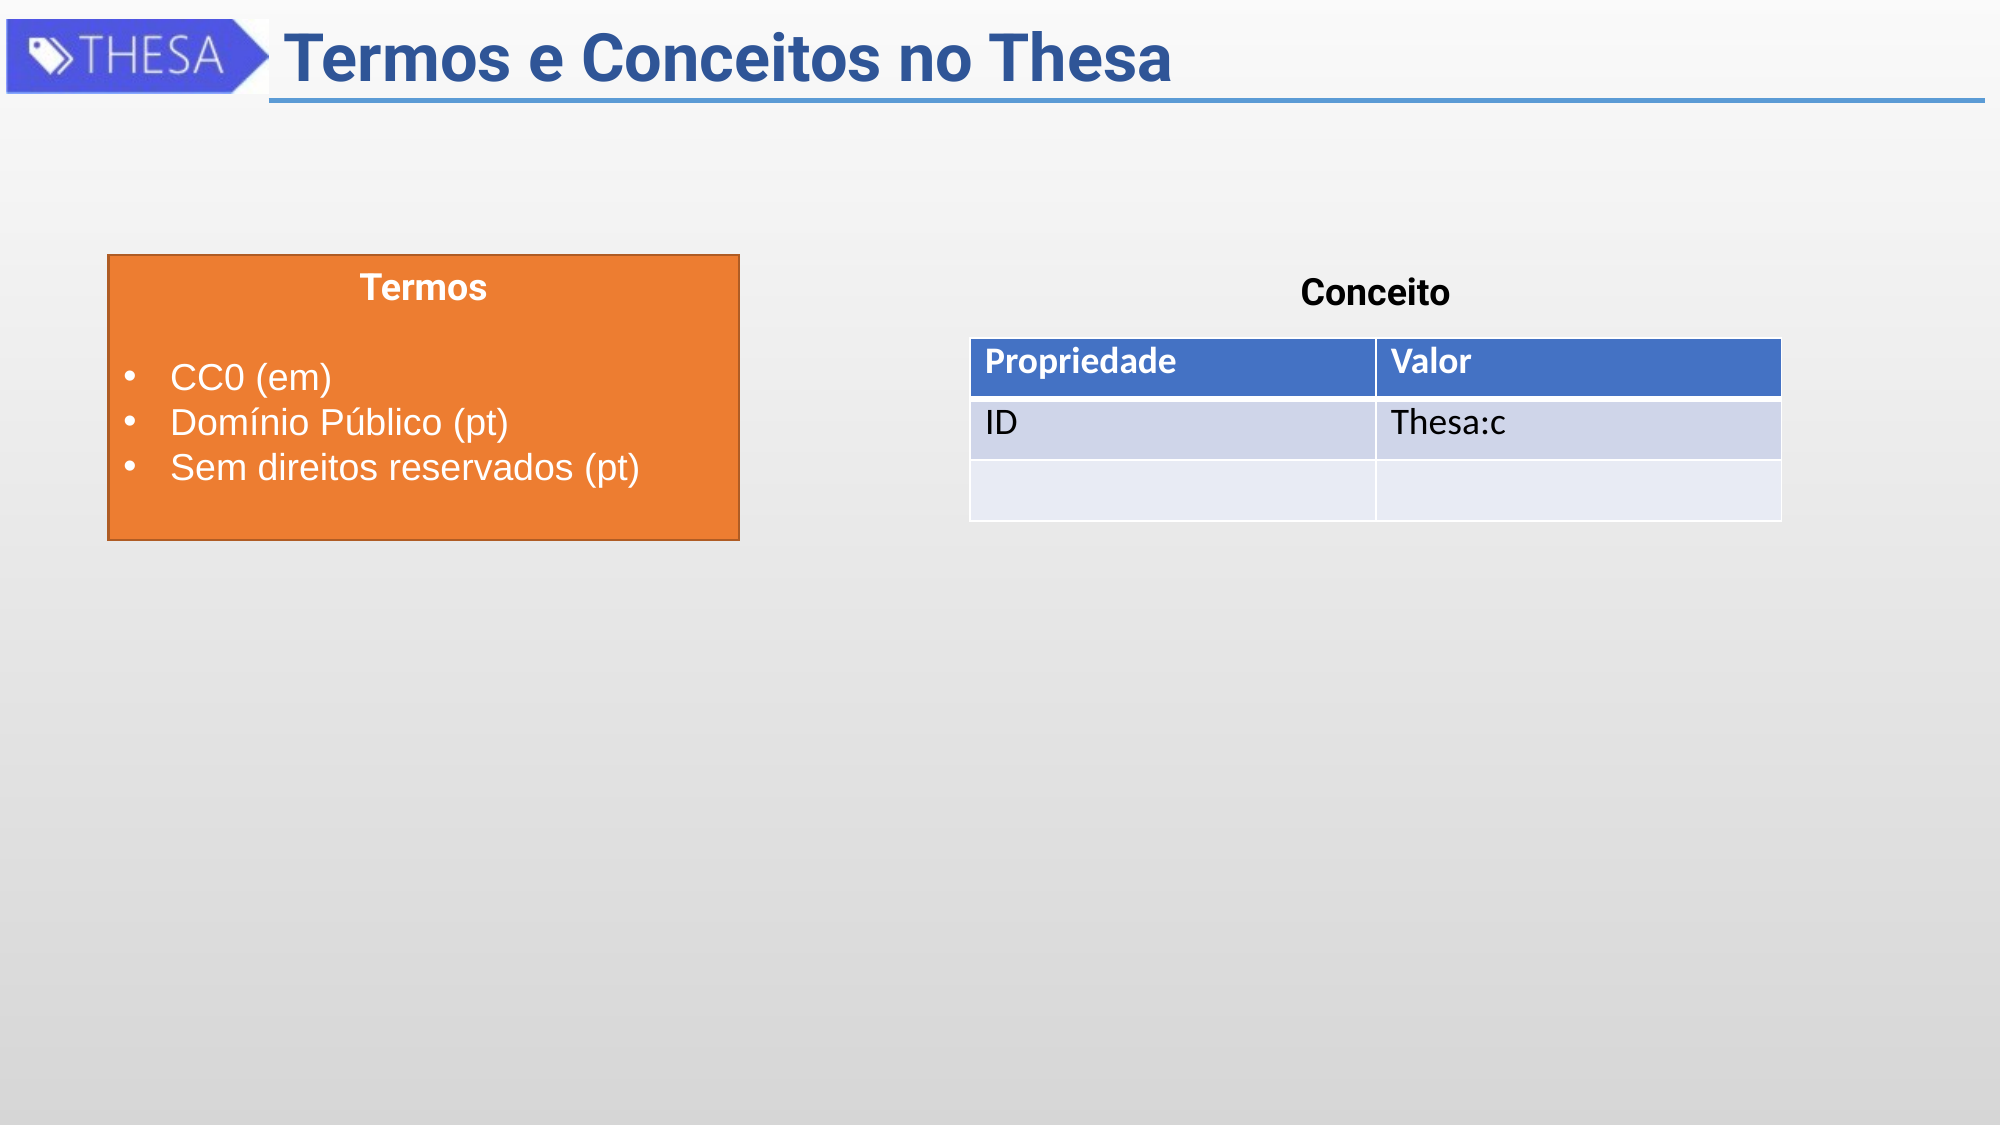

# Termos e Conceitos no Thesa
Termos

CC0 (em)
Domínio Público (pt)
Sem direitos reservados (pt)

Conceito
| Propriedade | Valor |
| --- | --- |
| ID | Thesa:c |
|  |  |